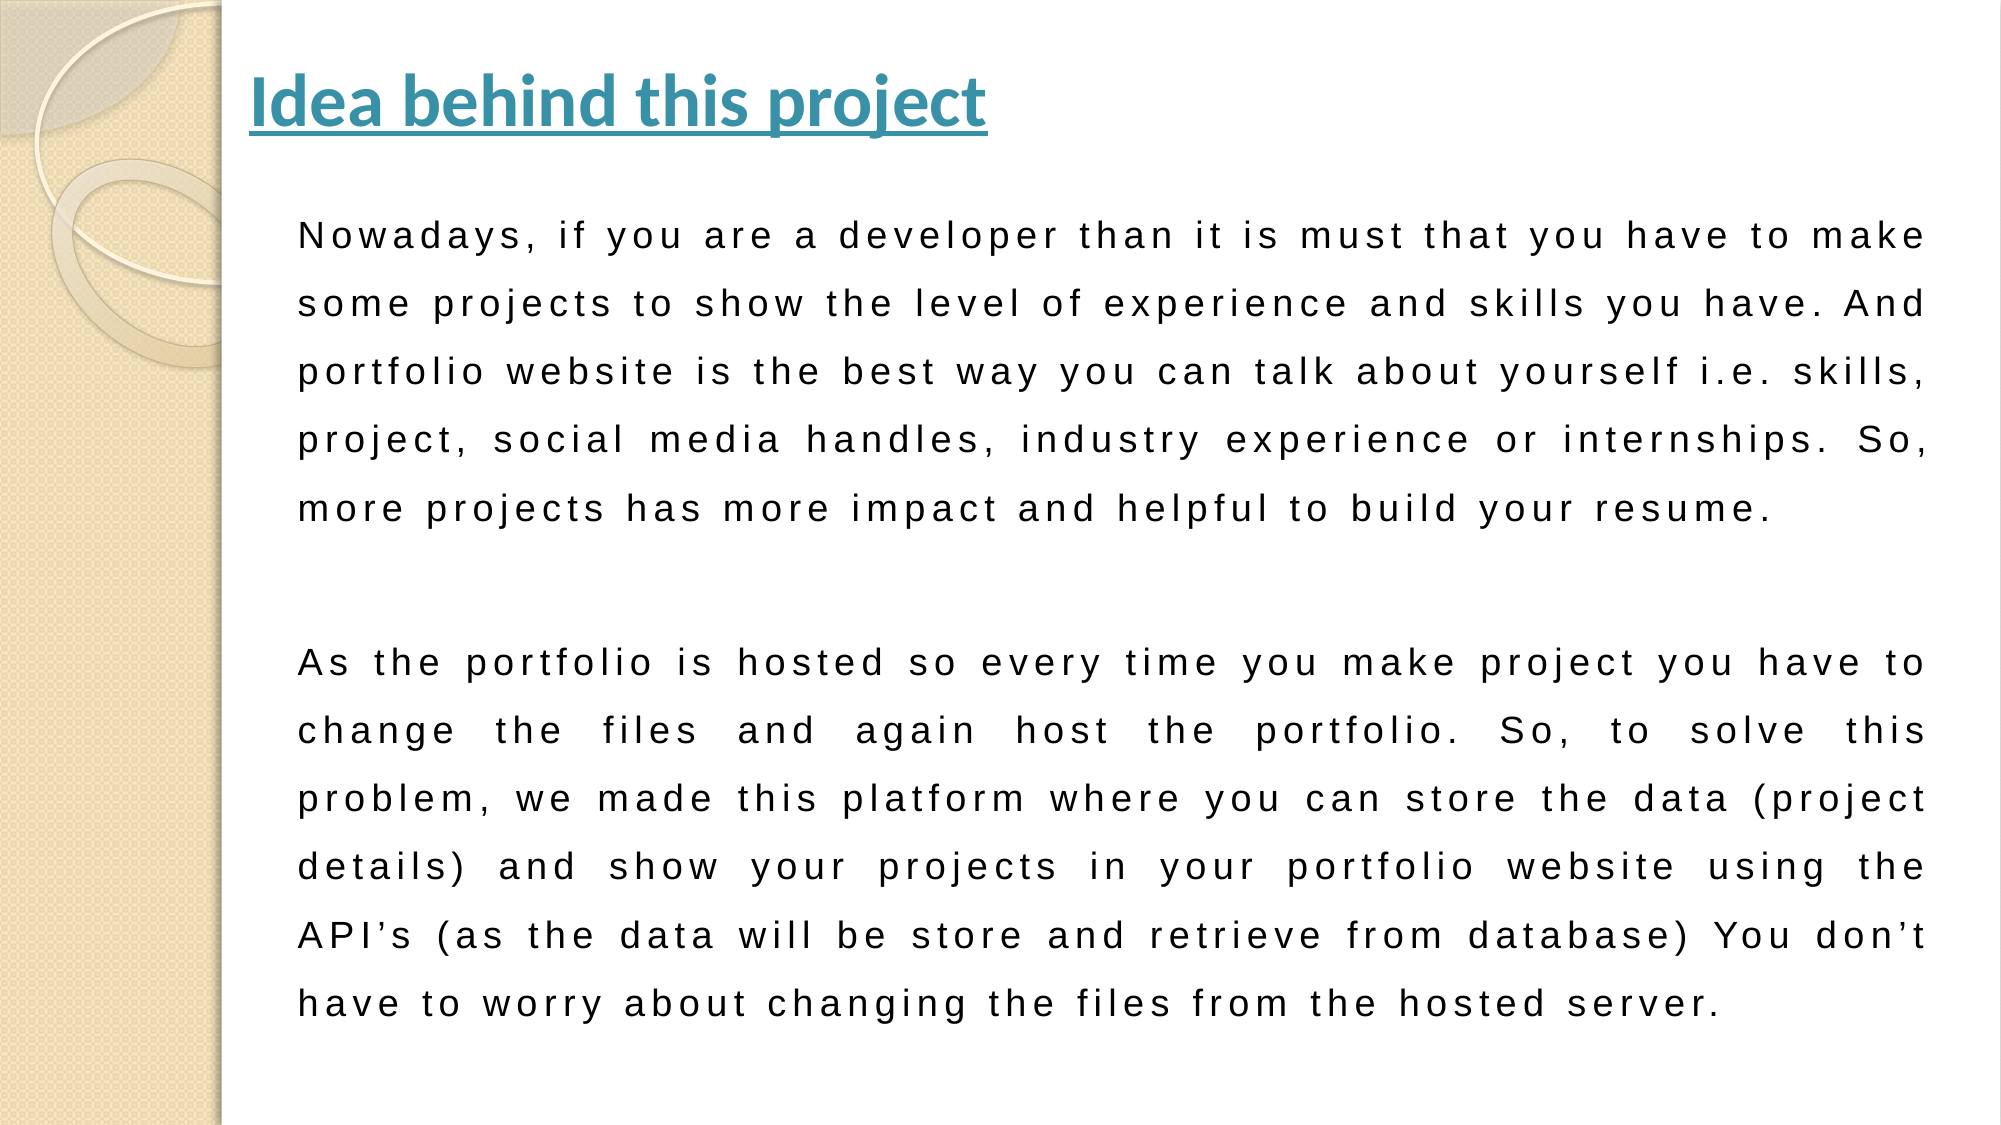

Idea behind this project
Nowadays, if you are a developer than it is must that you have to make some projects to show the level of experience and skills you have. And portfolio website is the best way you can talk about yourself i.e. skills, project, social media handles, industry experience or internships. So, more projects has more impact and helpful to build your resume.

As the portfolio is hosted so every time you make project you have to change the files and again host the portfolio. So, to solve this problem, we made this platform where you can store the data (project details) and show your projects in your portfolio website using the API’s (as the data will be store and retrieve from database) You don’t have to worry about changing the files from the hosted server.